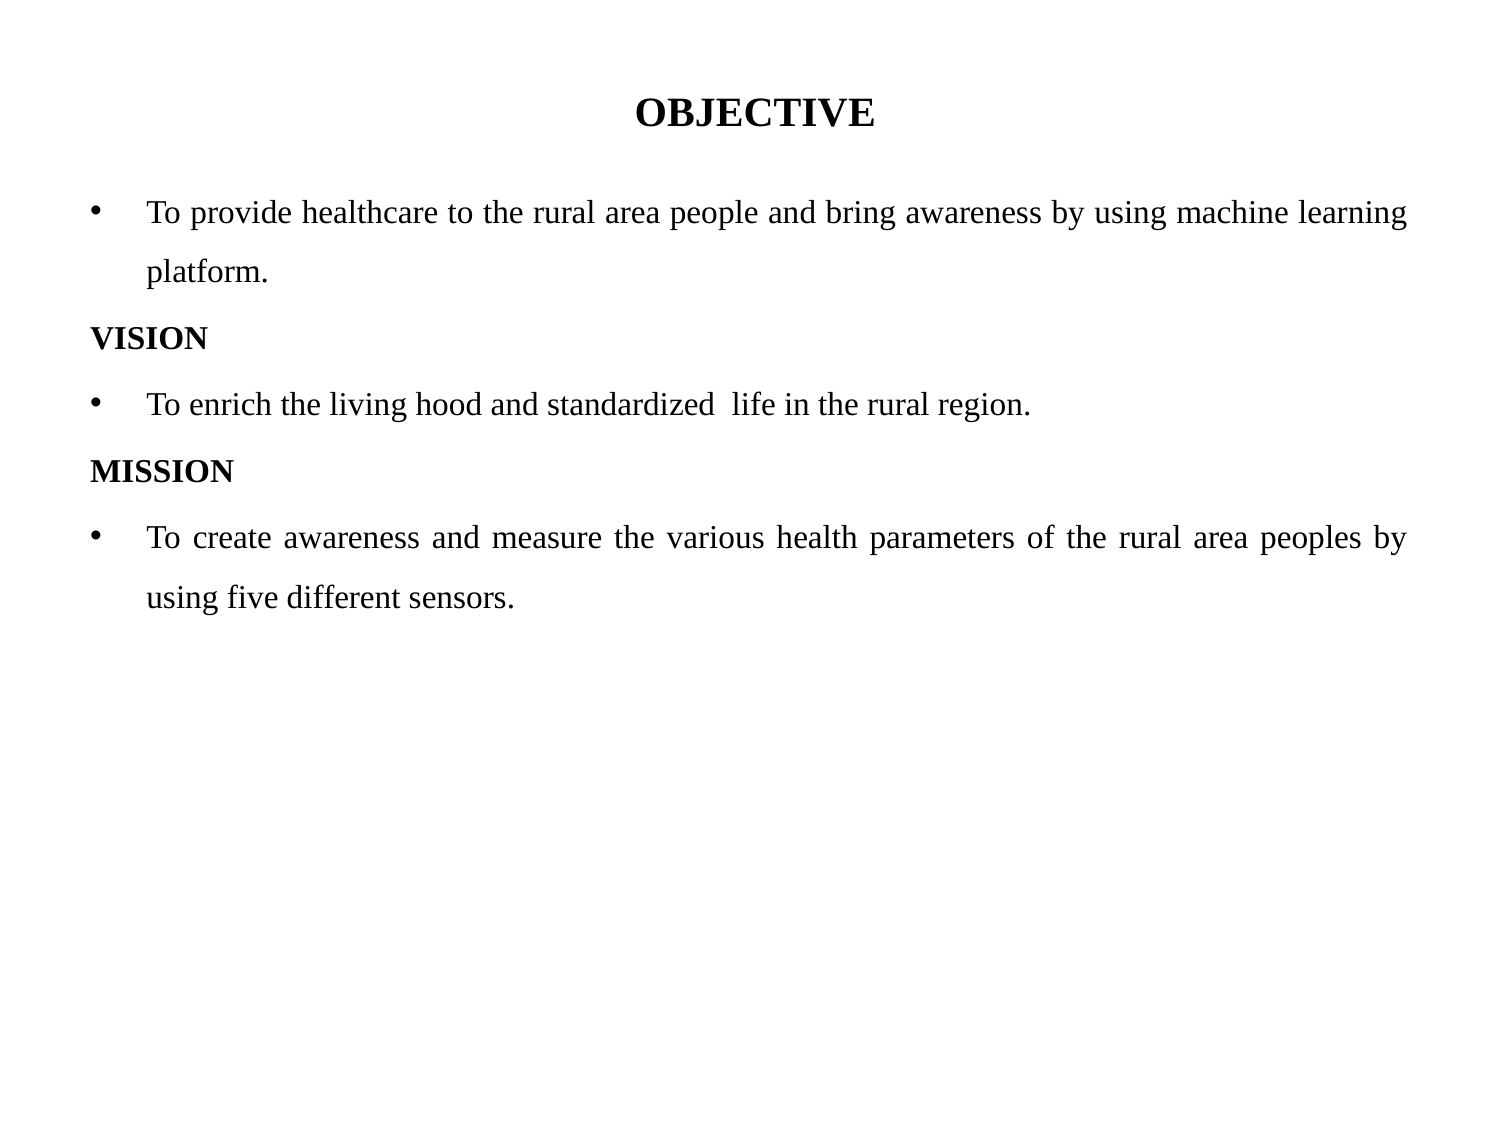

# OBJECTIVE
To provide healthcare to the rural area people and bring awareness by using machine learning platform.
VISION
To enrich the living hood and standardized  life in the rural region.
MISSION
To create awareness and measure the various health parameters of the rural area peoples by using five different sensors.